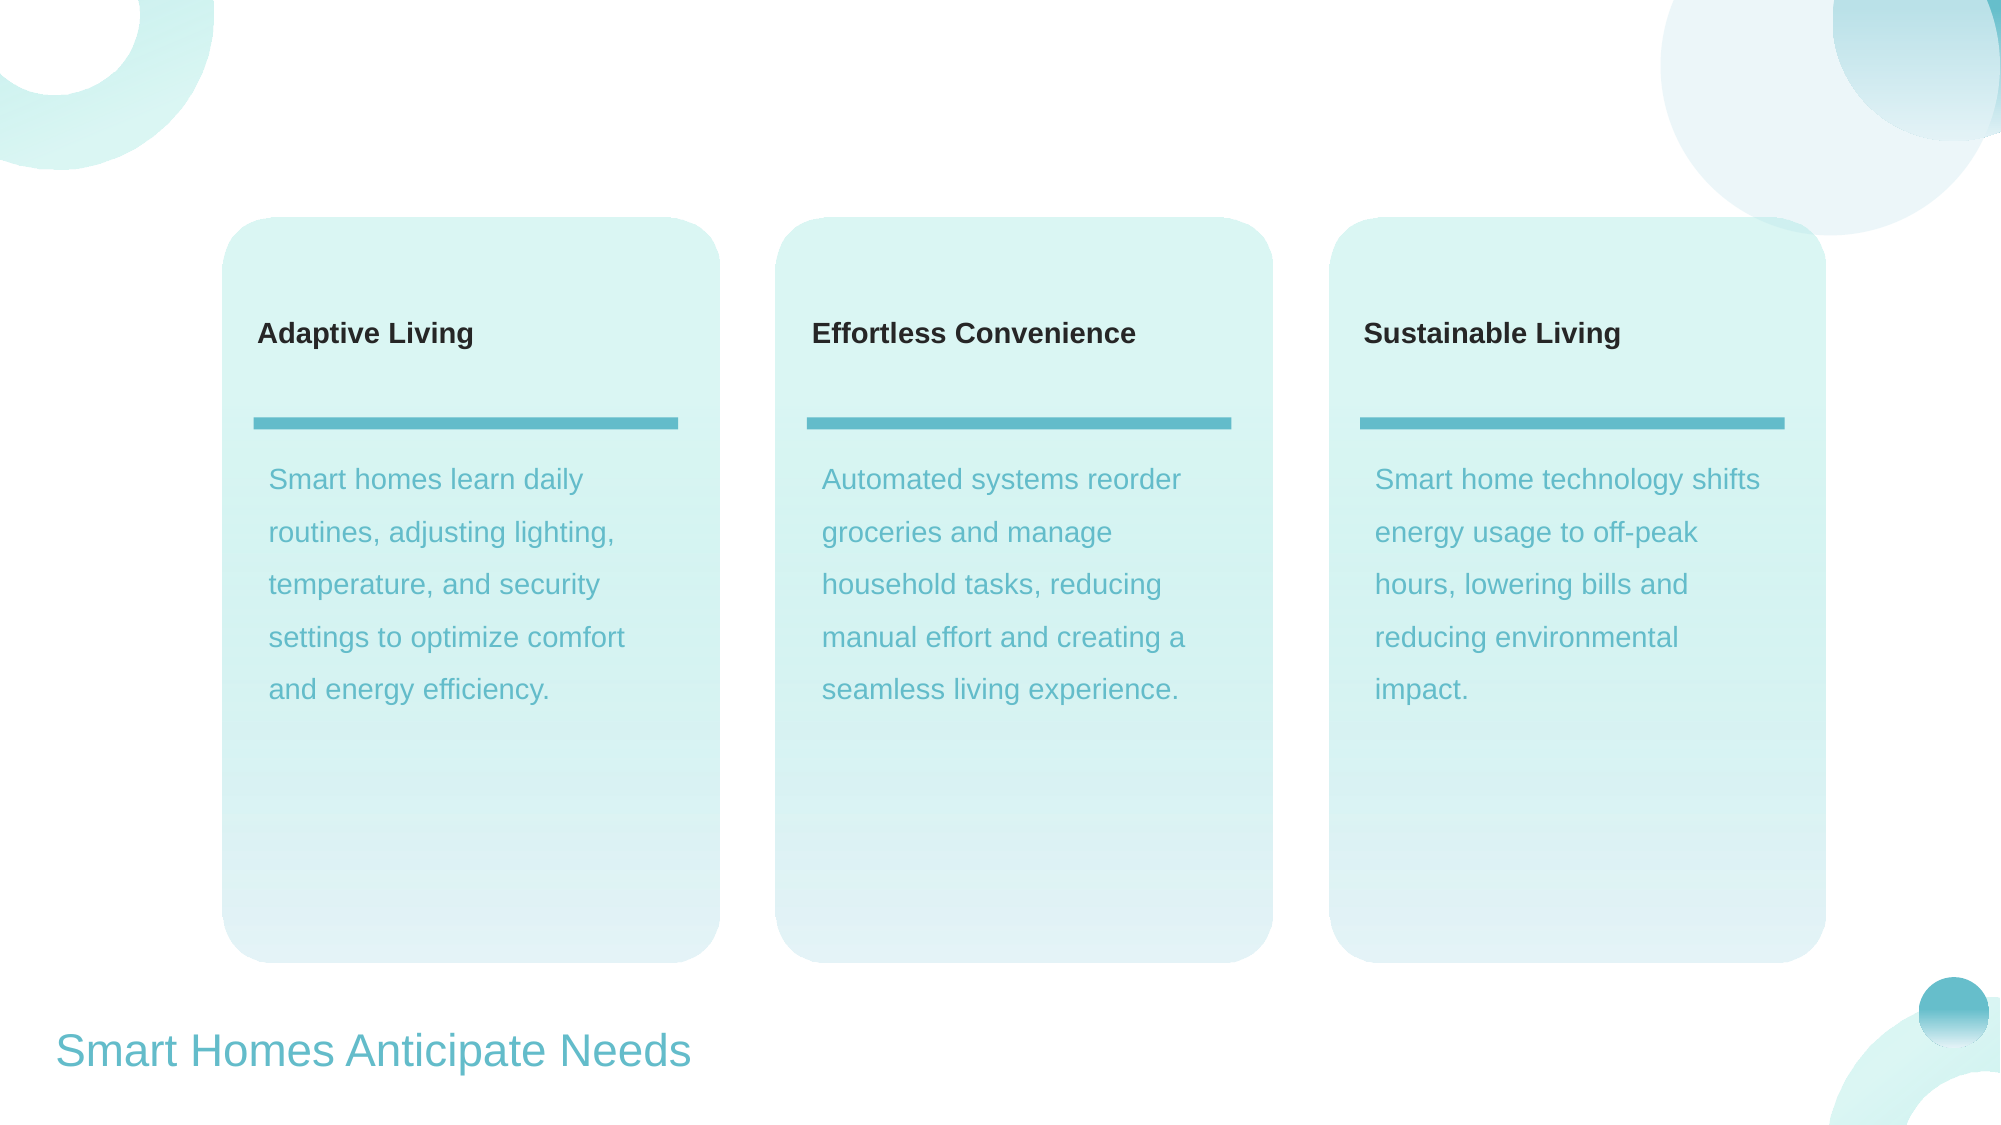

Adaptive Living
Effortless Convenience
Sustainable Living

Smart homes learn daily routines, adjusting lighting, temperature, and security settings to optimize comfort and energy efficiency.
Automated systems reorder groceries and manage household tasks, reducing manual effort and creating a seamless living experience.
Smart home technology shifts energy usage to off-peak hours, lowering bills and reducing environmental impact.

Smart Homes Anticipate Needs